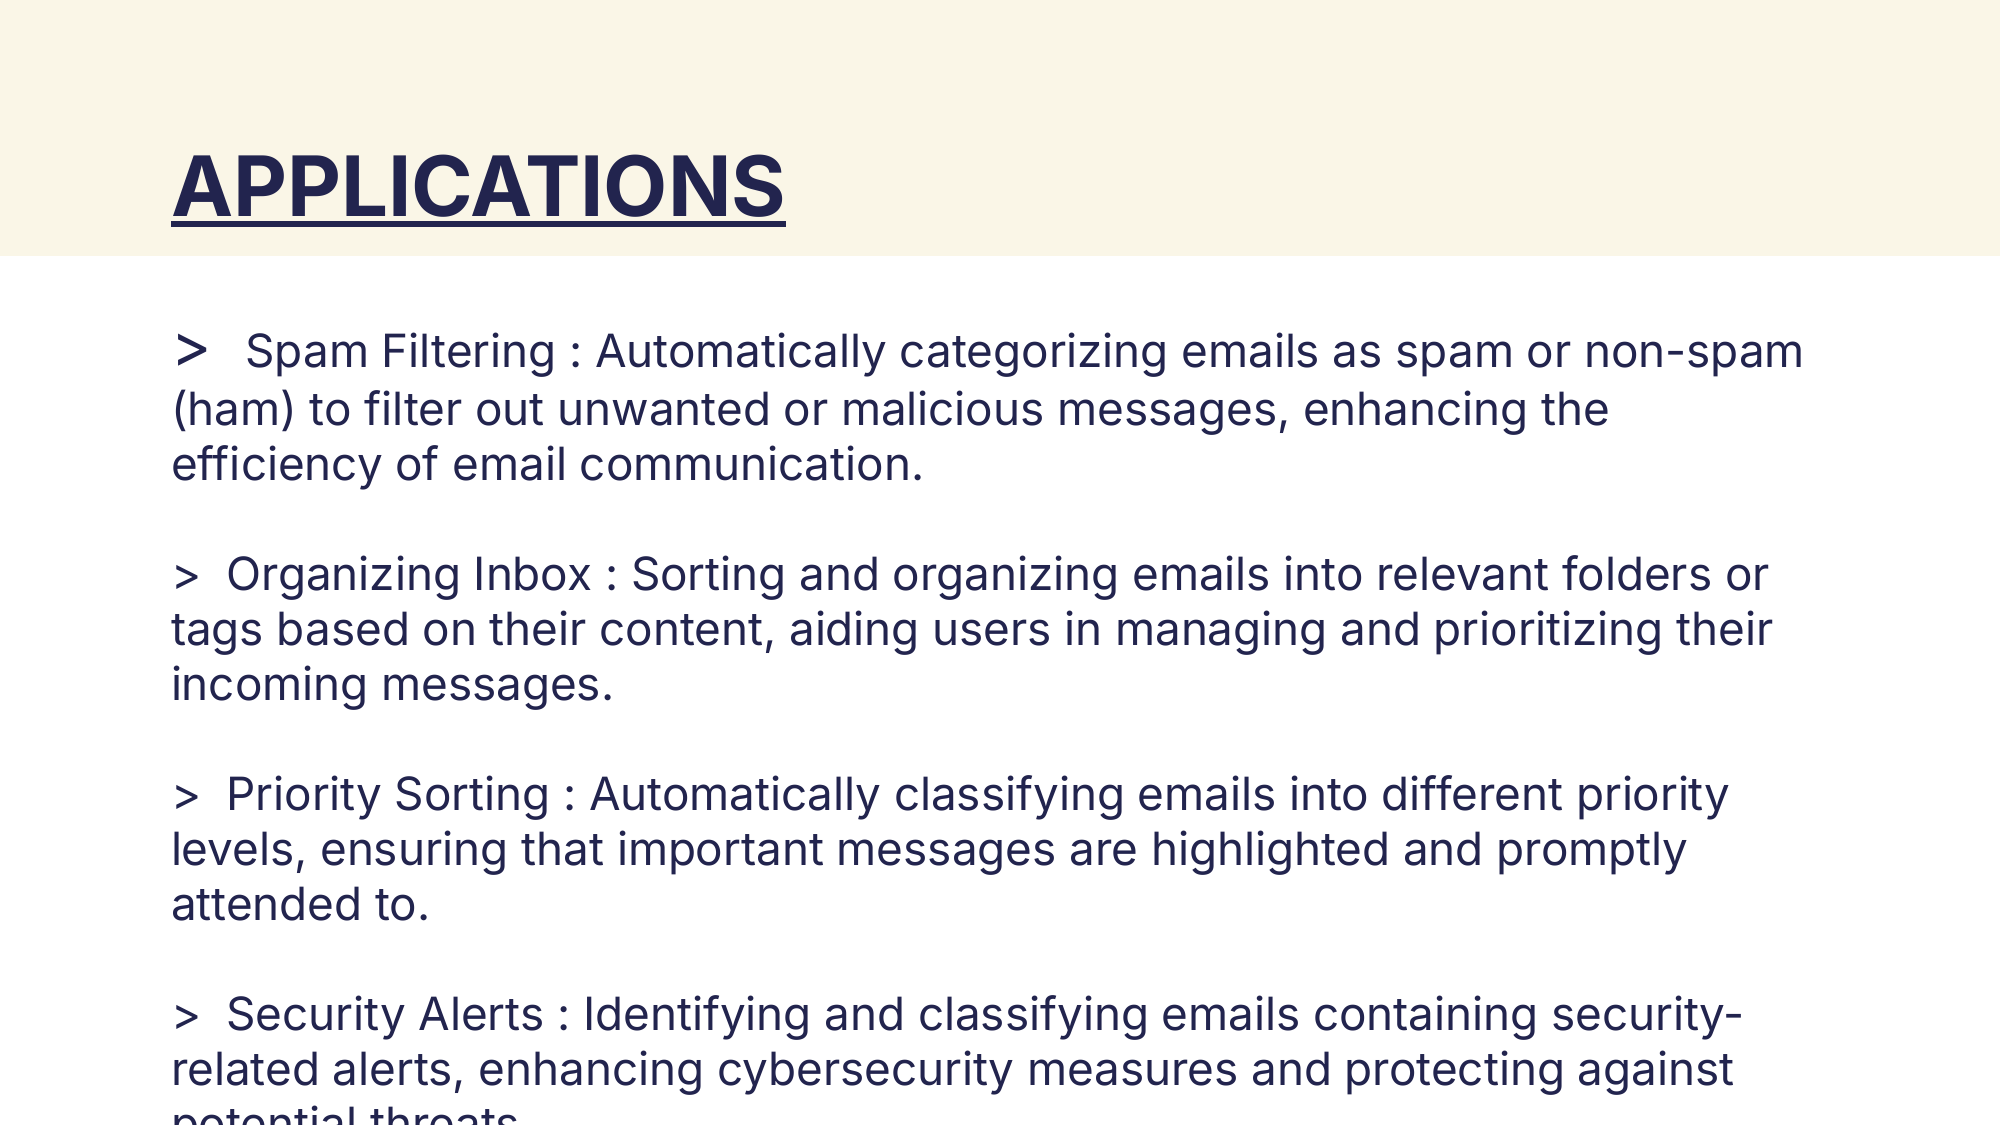

# APPLICATIONS >  Spam Filtering : Automatically categorizing emails as spam or non-spam (ham) to filter out unwanted or malicious messages, enhancing the efficiency of email communication. >  Organizing Inbox : Sorting and organizing emails into relevant folders or tags based on their content, aiding users in managing and prioritizing their incoming messages. >  Priority Sorting : Automatically classifying emails into different priority levels, ensuring that important messages are highlighted and promptly attended to. >  Security Alerts : Identifying and classifying emails containing security-related alerts, enhancing cybersecurity measures and protecting against potential threats.